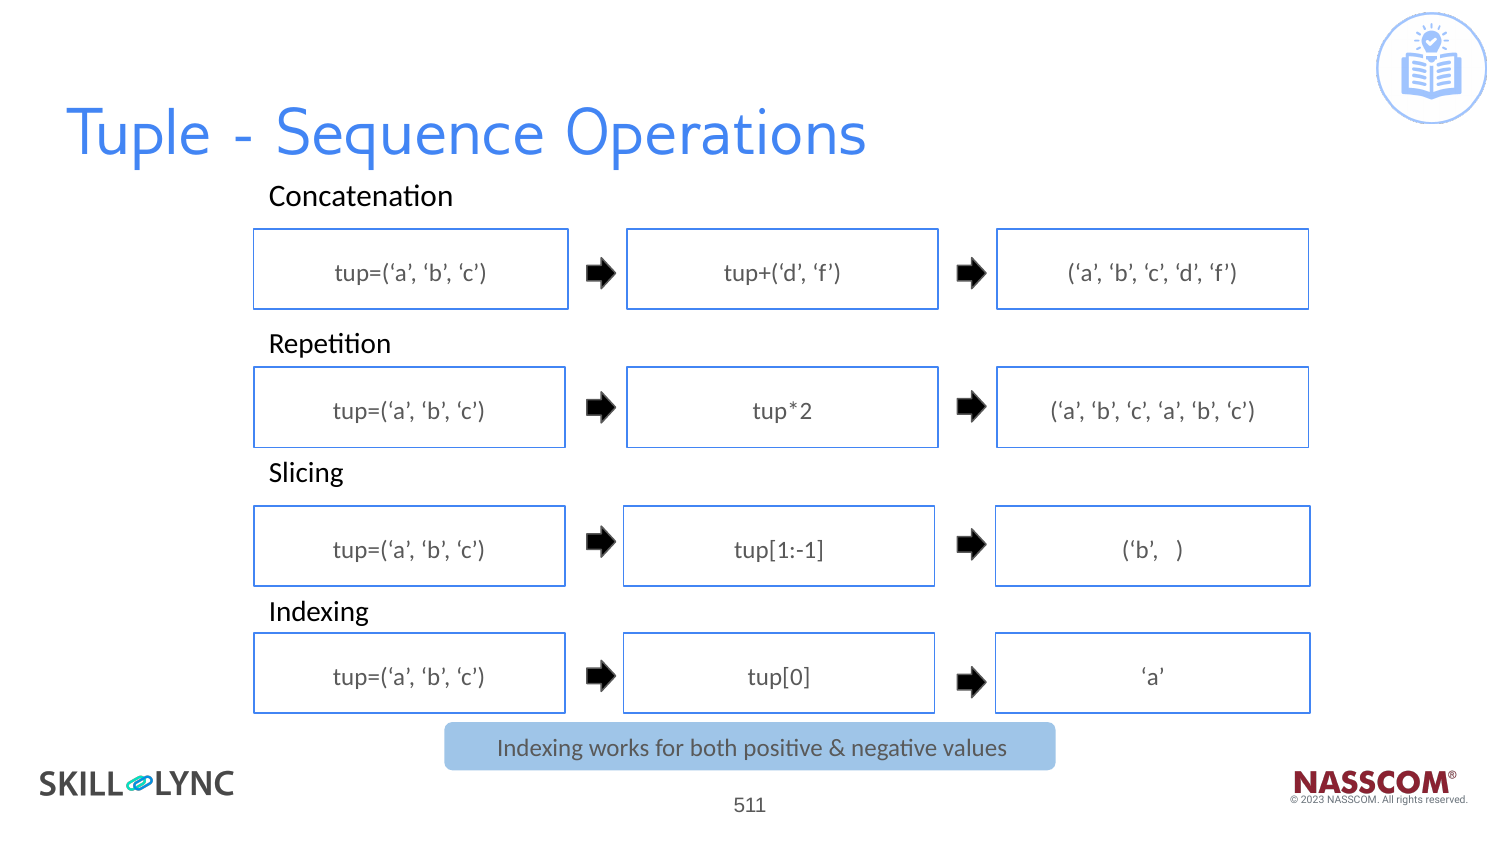

# Tuple - Sequence Operations
Concatenation
tup=(‘a’, ‘b’, ‘c’)
tup+(‘d’, ‘f’)
(‘a’, ‘b’, ‘c’, ‘d’, ‘f’)
Repetition
tup=(‘a’, ‘b’, ‘c’)
tup*2
(‘a’, ‘b’, ‘c’, ‘a’, ‘b’, ‘c’)
Slicing
tup=(‘a’, ‘b’, ‘c’)
tup[1:-1]
(‘b’,   )
Indexing
tup=(‘a’, ‘b’, ‘c’)
tup[0]
‘a’

 Indexing works for both positive & negative values
511